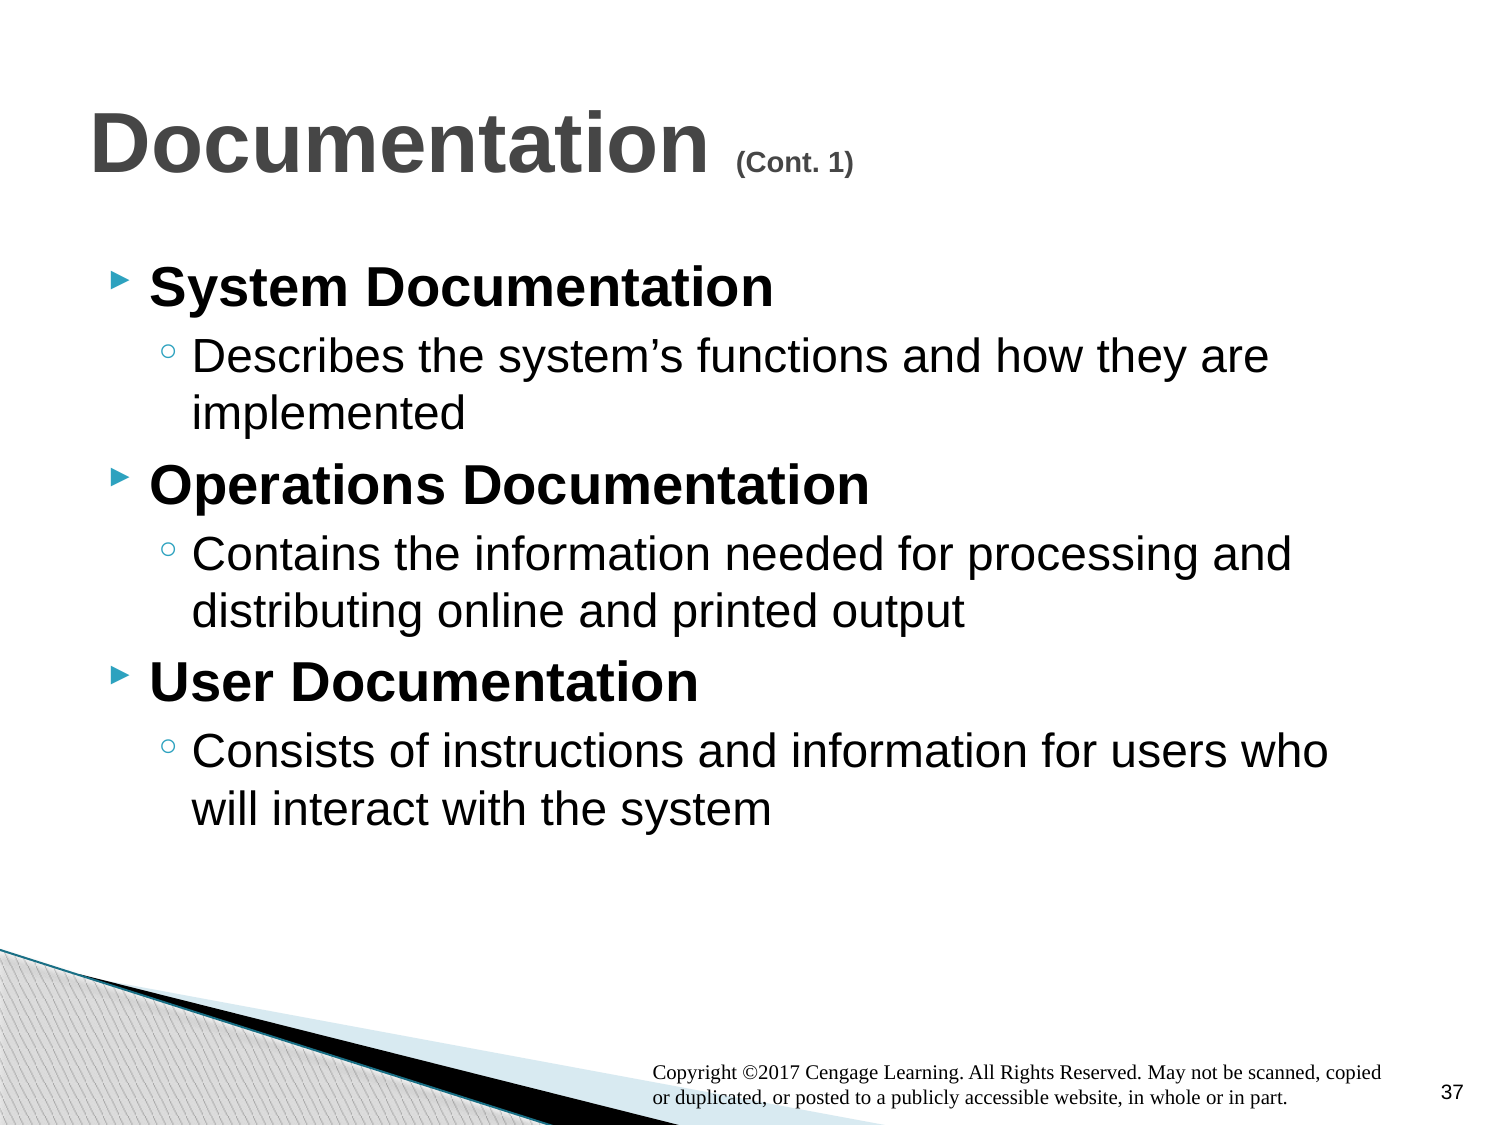

# Documentation (Cont. 1)
System Documentation
Describes the system’s functions and how they are implemented
Operations Documentation
Contains the information needed for processing and distributing online and printed output
User Documentation
Consists of instructions and information for users who will interact with the system
37